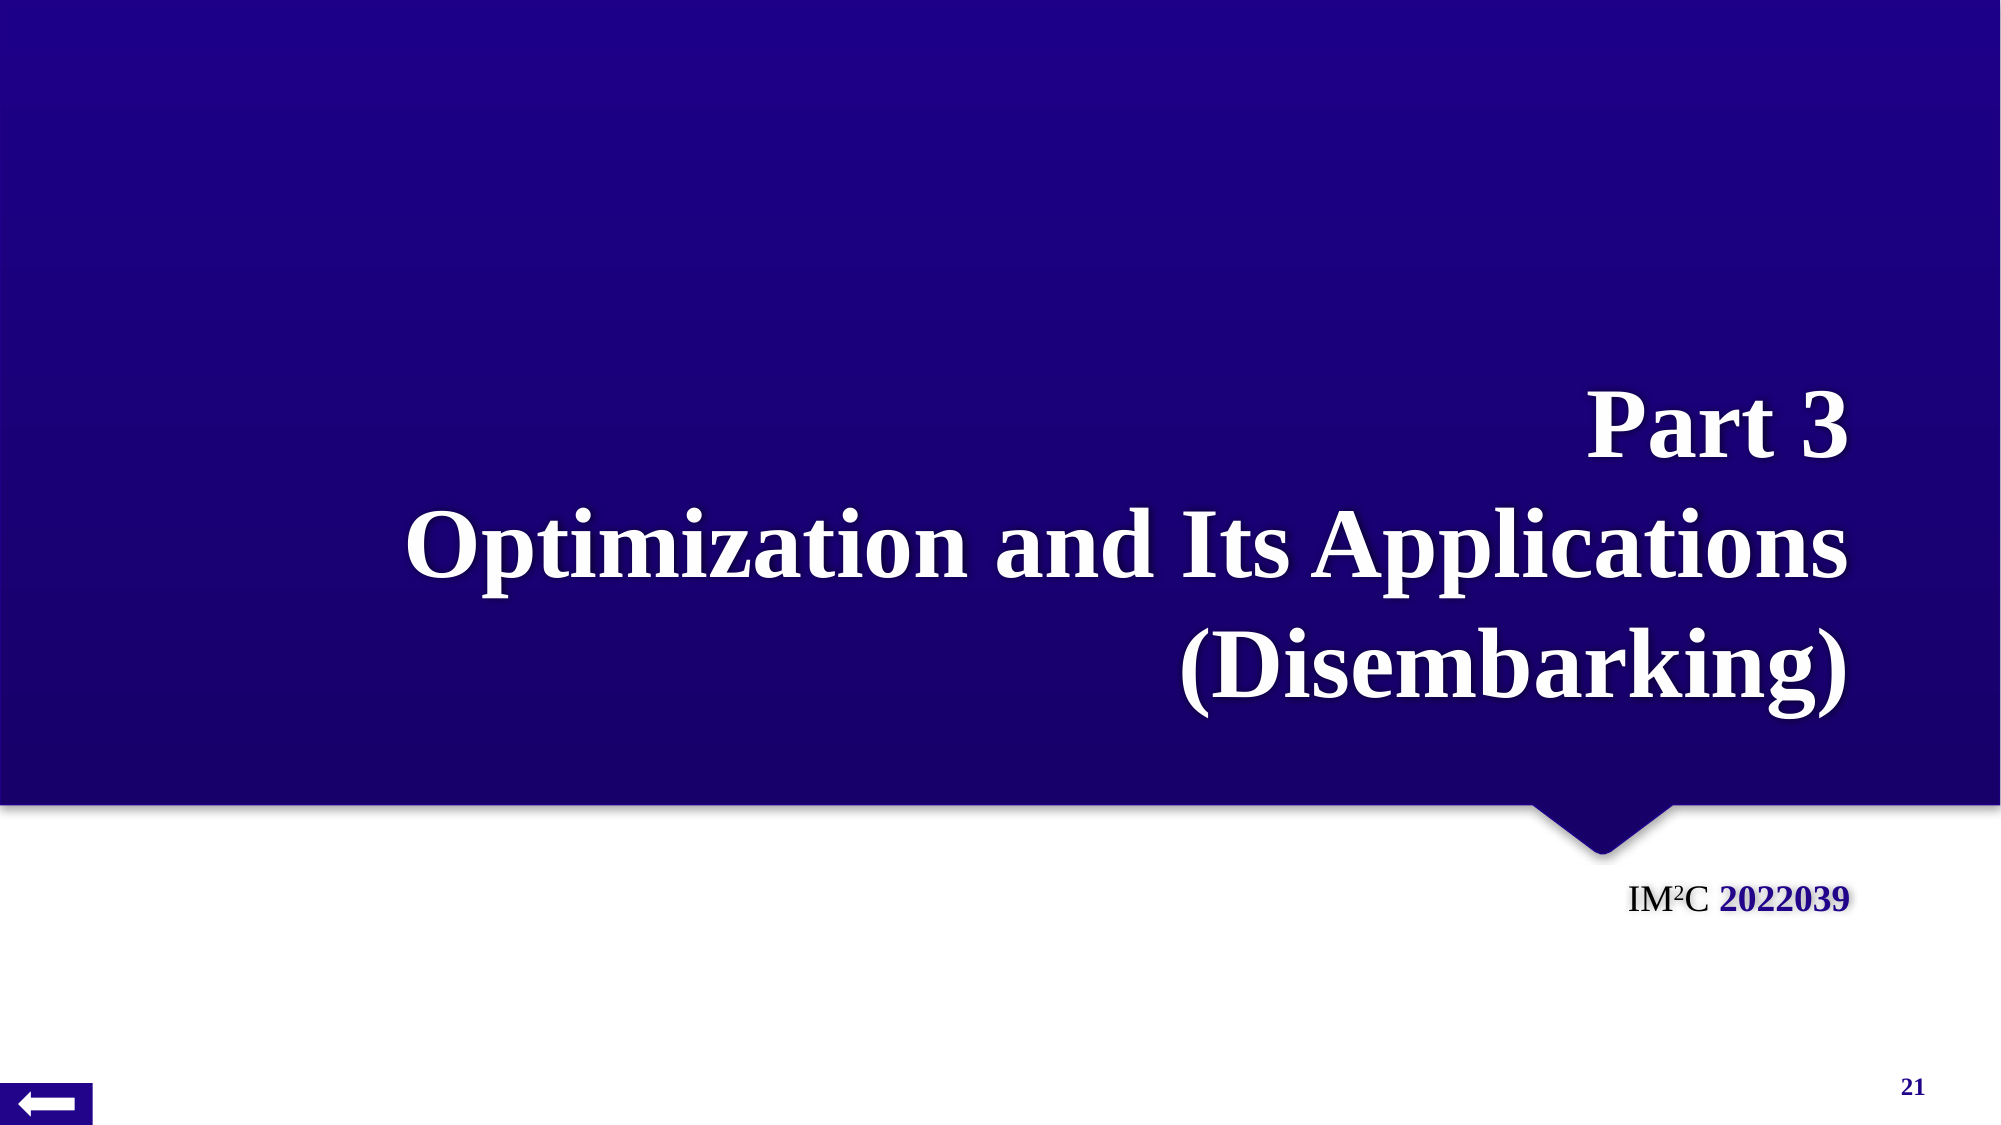

# Part 3 Optimization and Its Applications (Disembarking)
IM2C 2022039
21